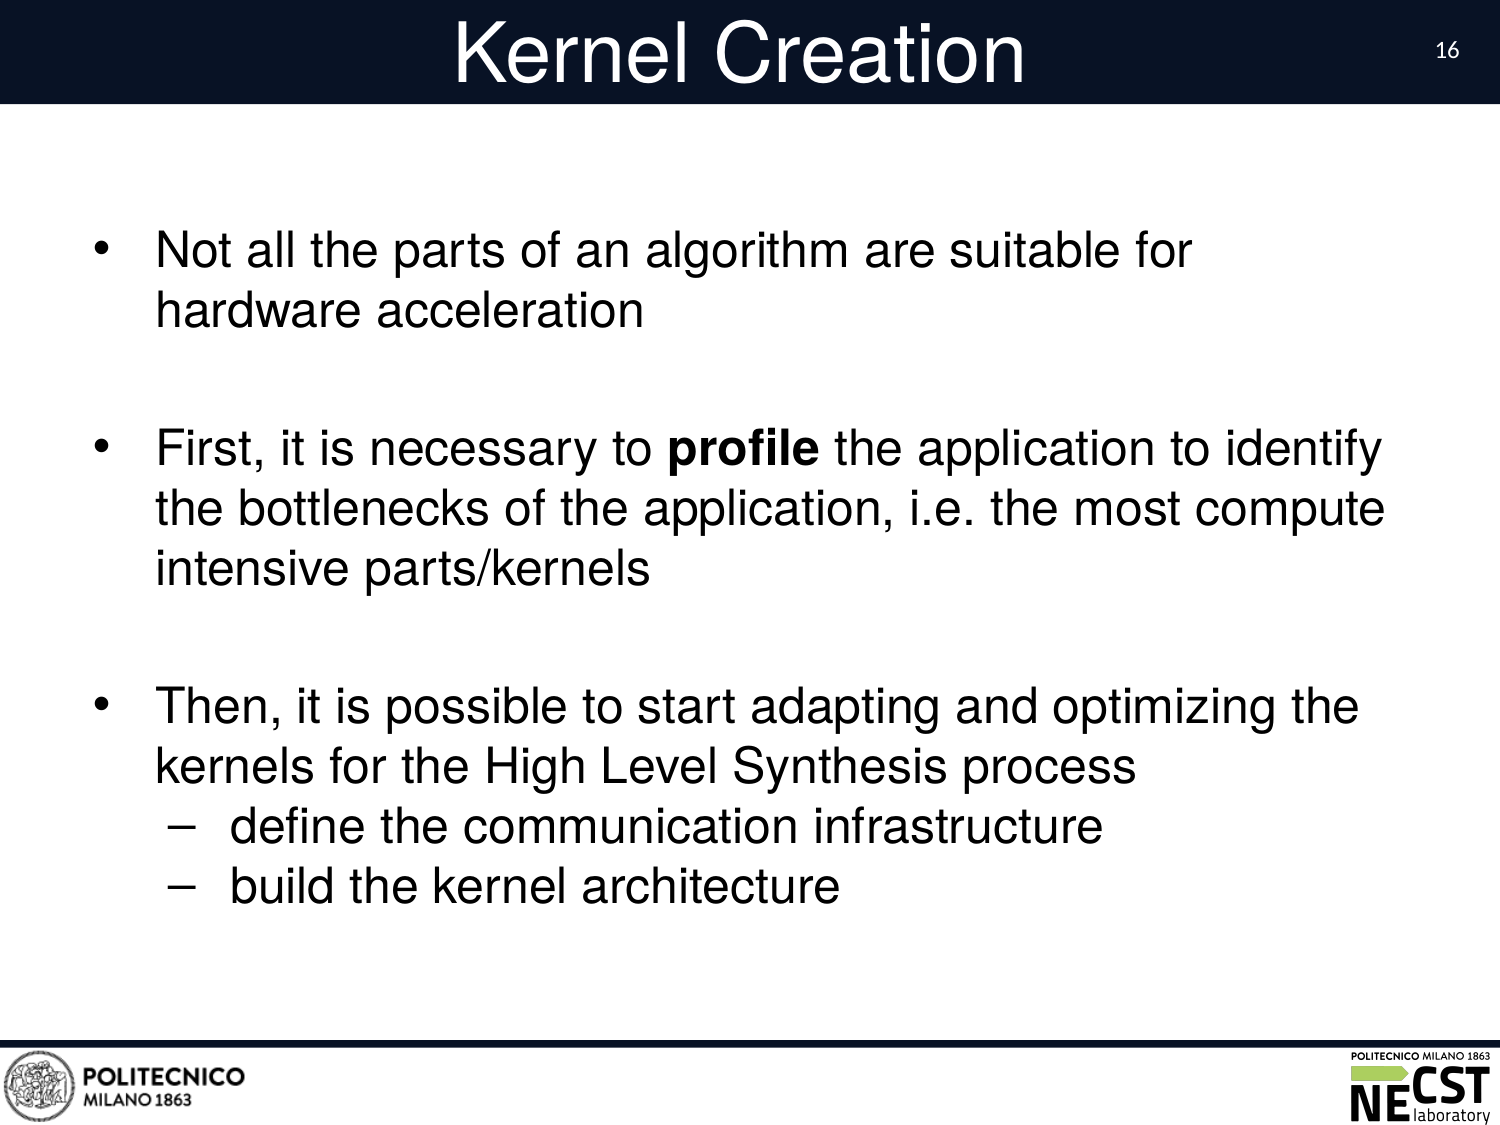

# Kernel Creation
16

Not all the parts of an algorithm are suitable for hardware acceleration

First, it is necessary to profile the application to identify the bottlenecks of the application, i.e. the most compute intensive parts/kernels

Then, it is possible to start adapting and optimizing the kernels for the High Level Synthesis process
define the communication infrastructure
build the kernel architecture